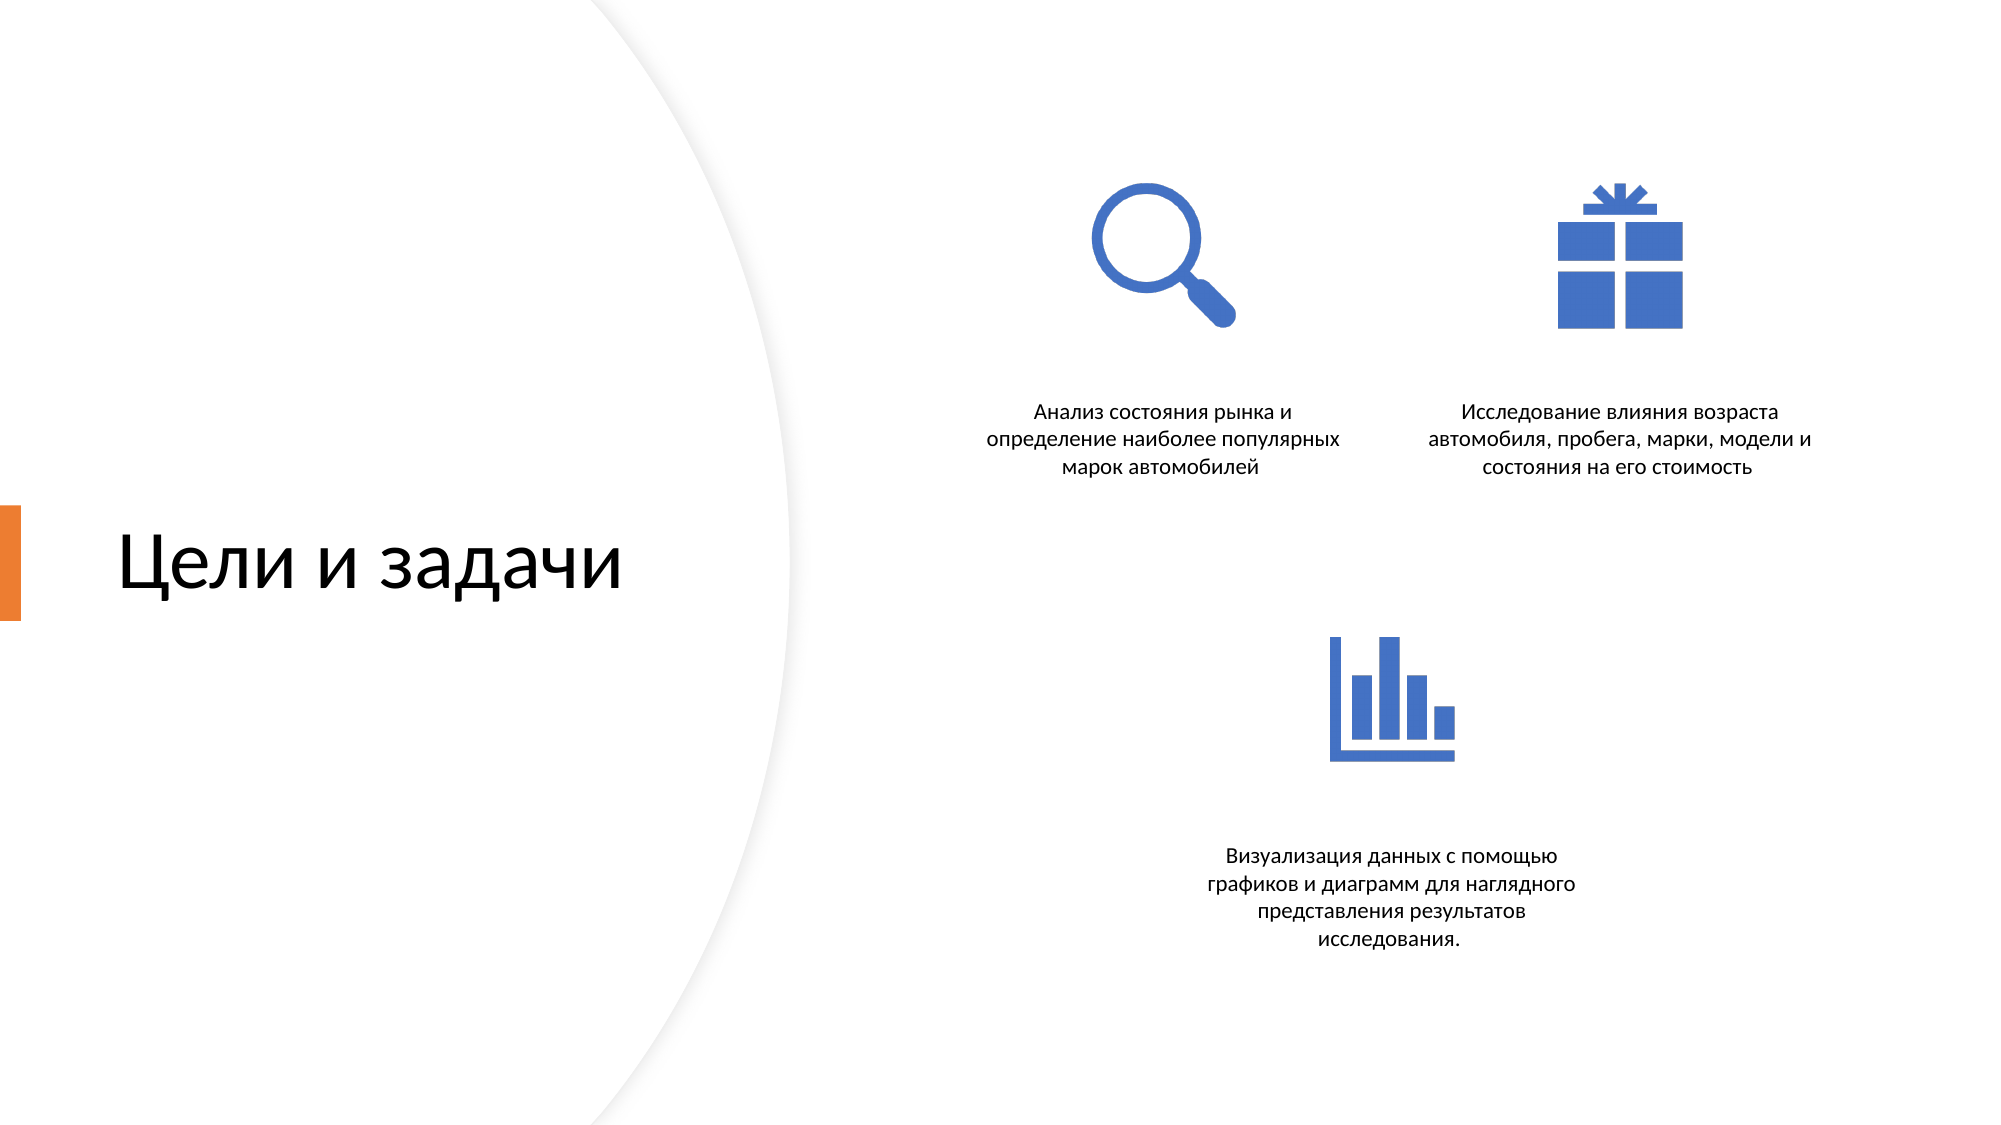

Анализ состояния рынка и определение наиболее популярных марок автомобилей
Исследование влияния возраста автомобиля, пробега, марки, модели и состояния на его стоимость
Визуализация данных с помощью графиков и диаграмм для наглядного представления результатов исследования.
# Цели и задачи

2